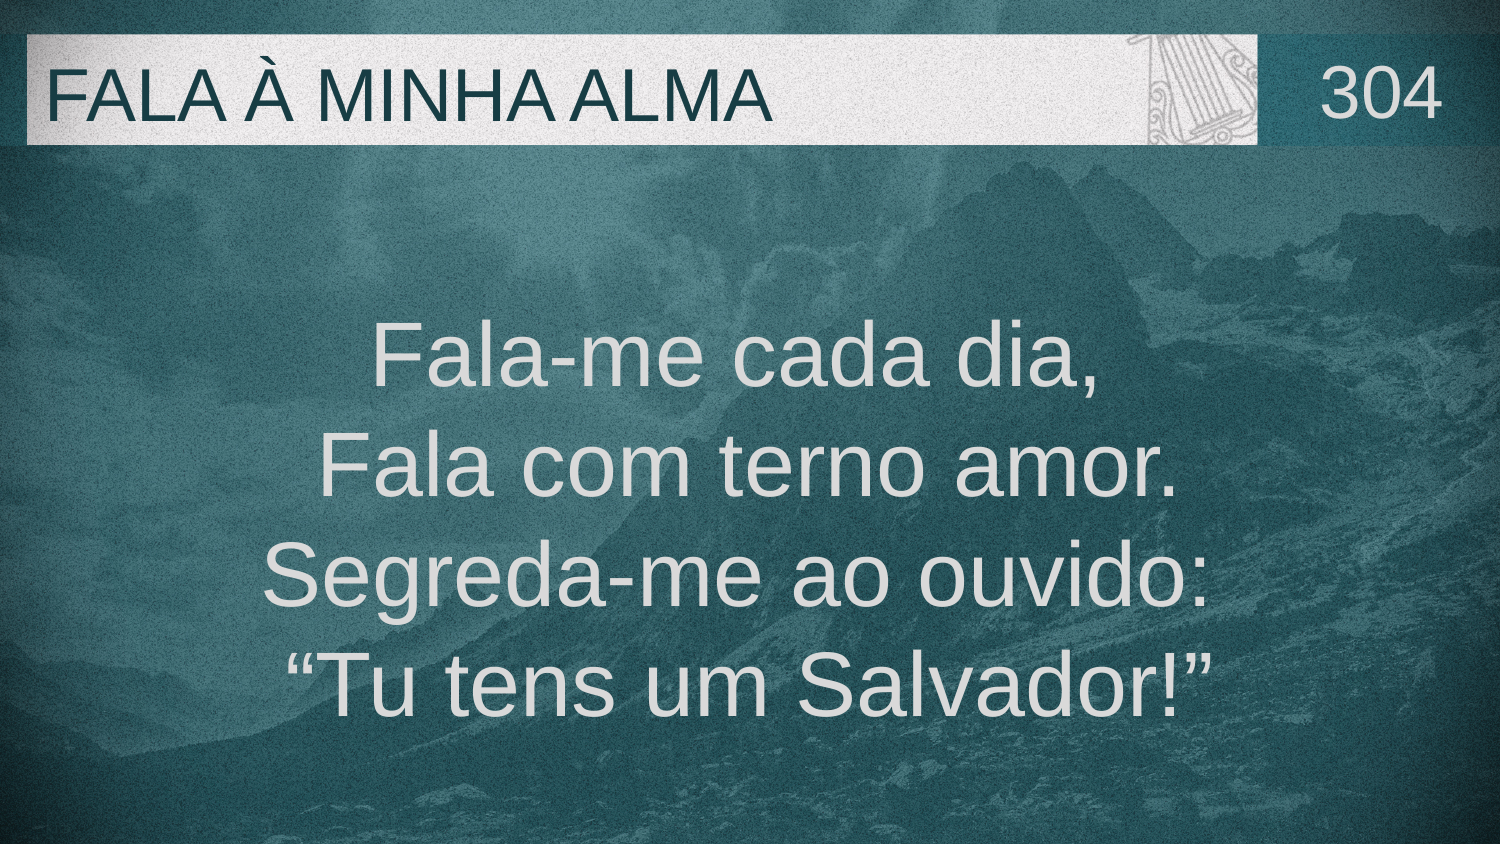

# FALA À MINHA ALMA
304
Fala-me cada dia,
Fala com terno amor.
Segreda-me ao ouvido:
“Tu tens um Salvador!”